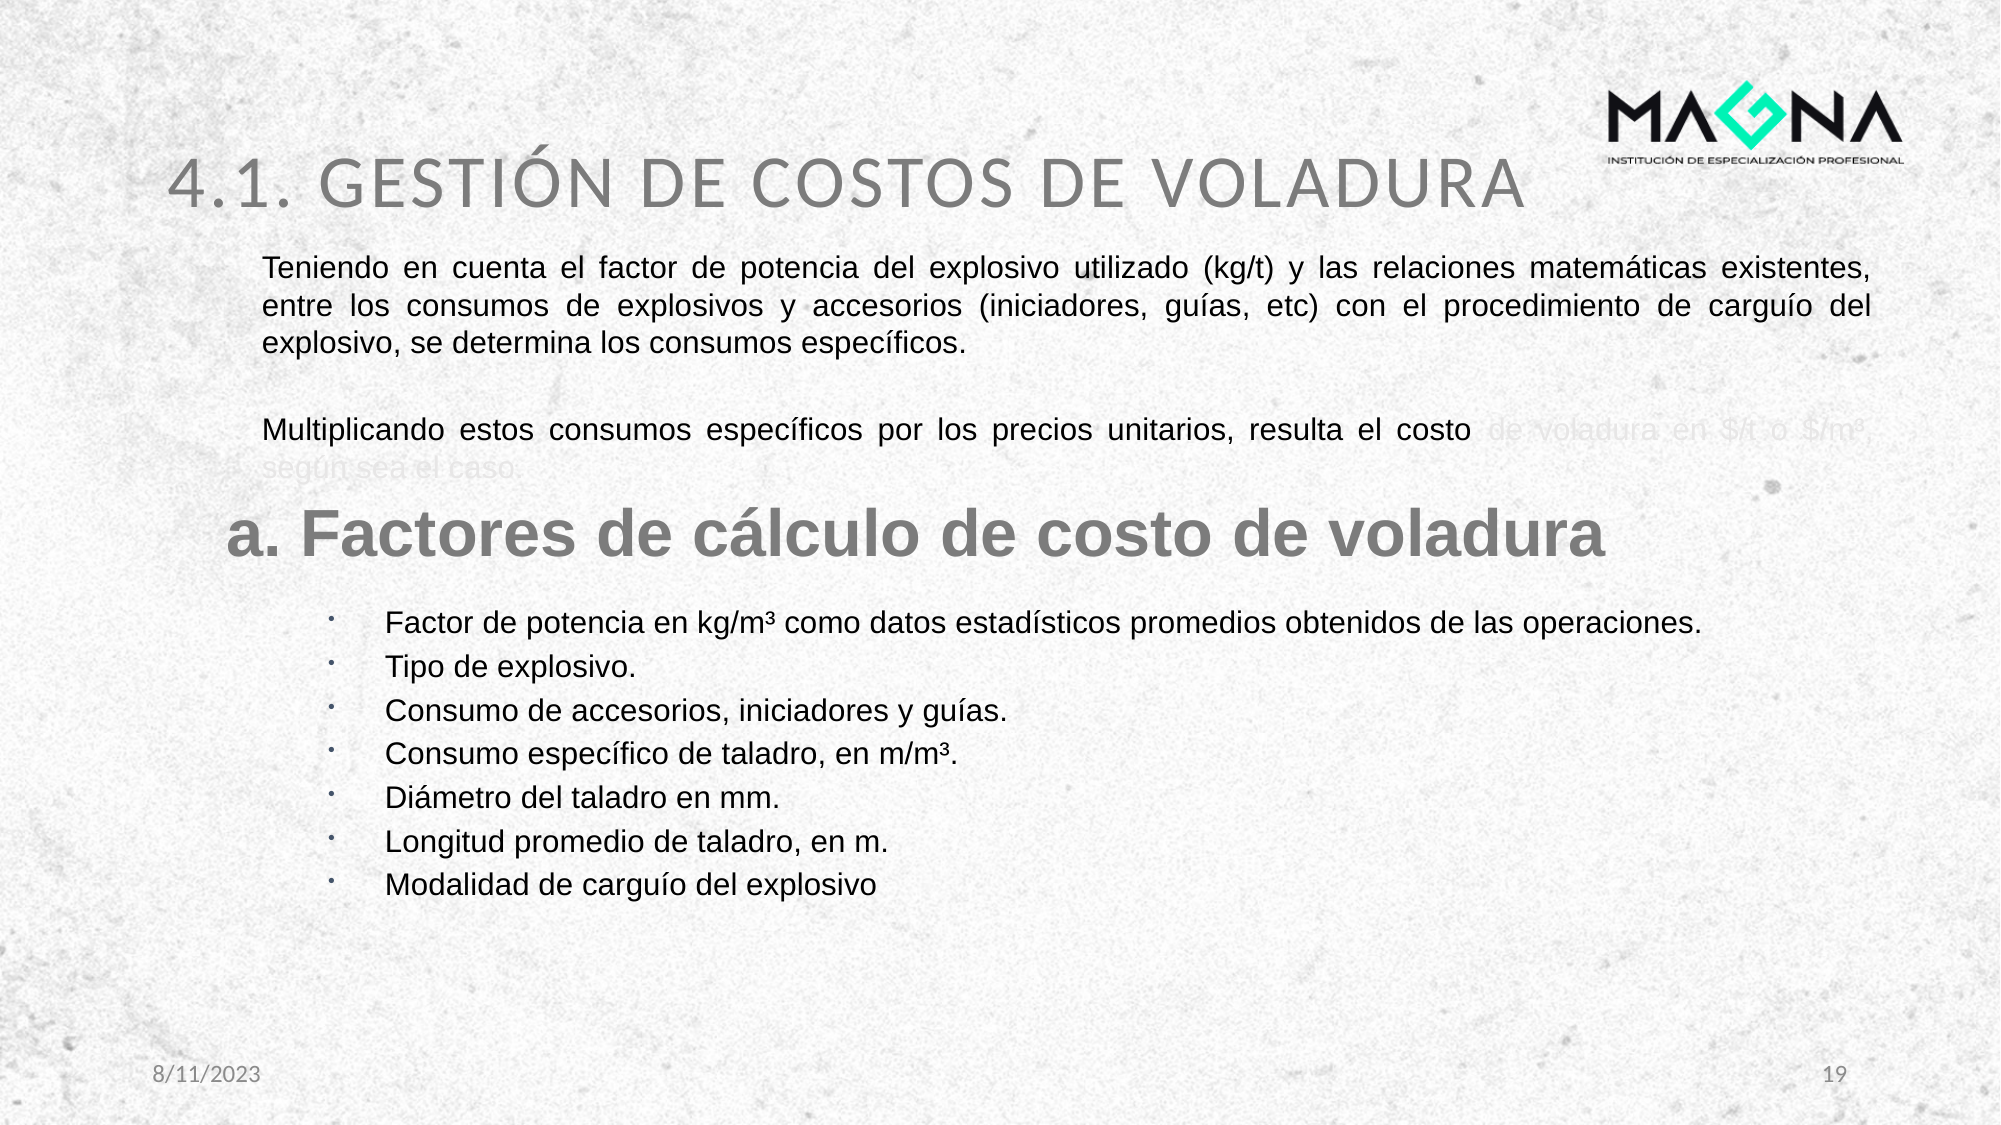

4.1. gestión de costos de voladura
Teniendo en cuenta el factor de potencia del explosivo utilizado (kg/t) y las relaciones matemáticas existentes, entre los consumos de explosivos y accesorios (iniciadores, guías, etc) con el procedimiento de carguío del explosivo, se determina los consumos específicos.

Multiplicando estos consumos específicos por los precios unitarios, resulta el costo de voladura en $/t o $/m³, según sea el caso.
a. Factores de cálculo de costo de voladura
Factor de potencia en kg/m³ como datos estadísticos promedios obtenidos de las operaciones.
Tipo de explosivo.
Consumo de accesorios, iniciadores y guías.
Consumo específico de taladro, en m/m³.
Diámetro del taladro en mm.
Longitud promedio de taladro, en m.
Modalidad de carguío del explosivo

8/11/2023
19